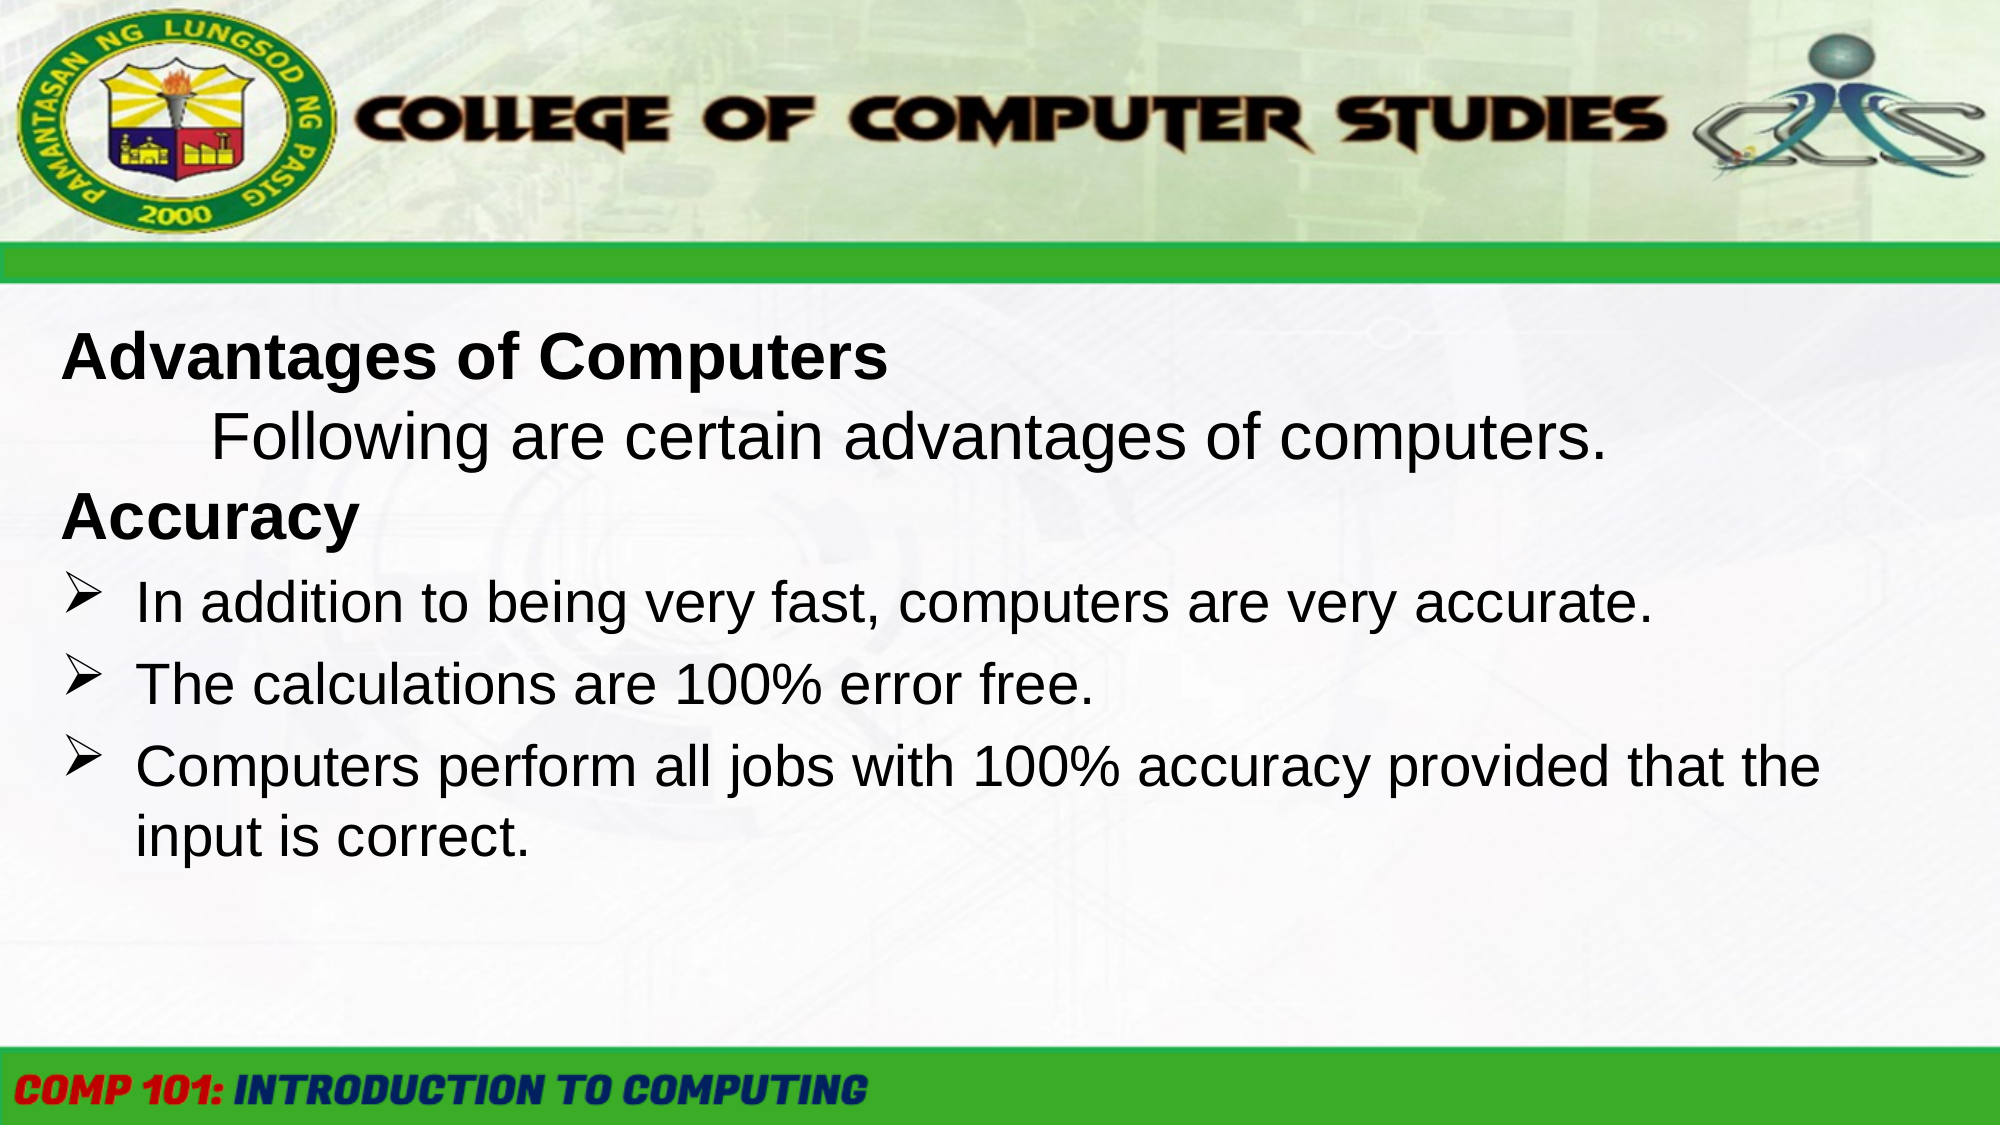

Advantages of Computers
	Following are certain advantages of computers.
Accuracy
In addition to being very fast, computers are very accurate.
The calculations are 100% error free.
Computers perform all jobs with 100% accuracy provided that the input is correct.